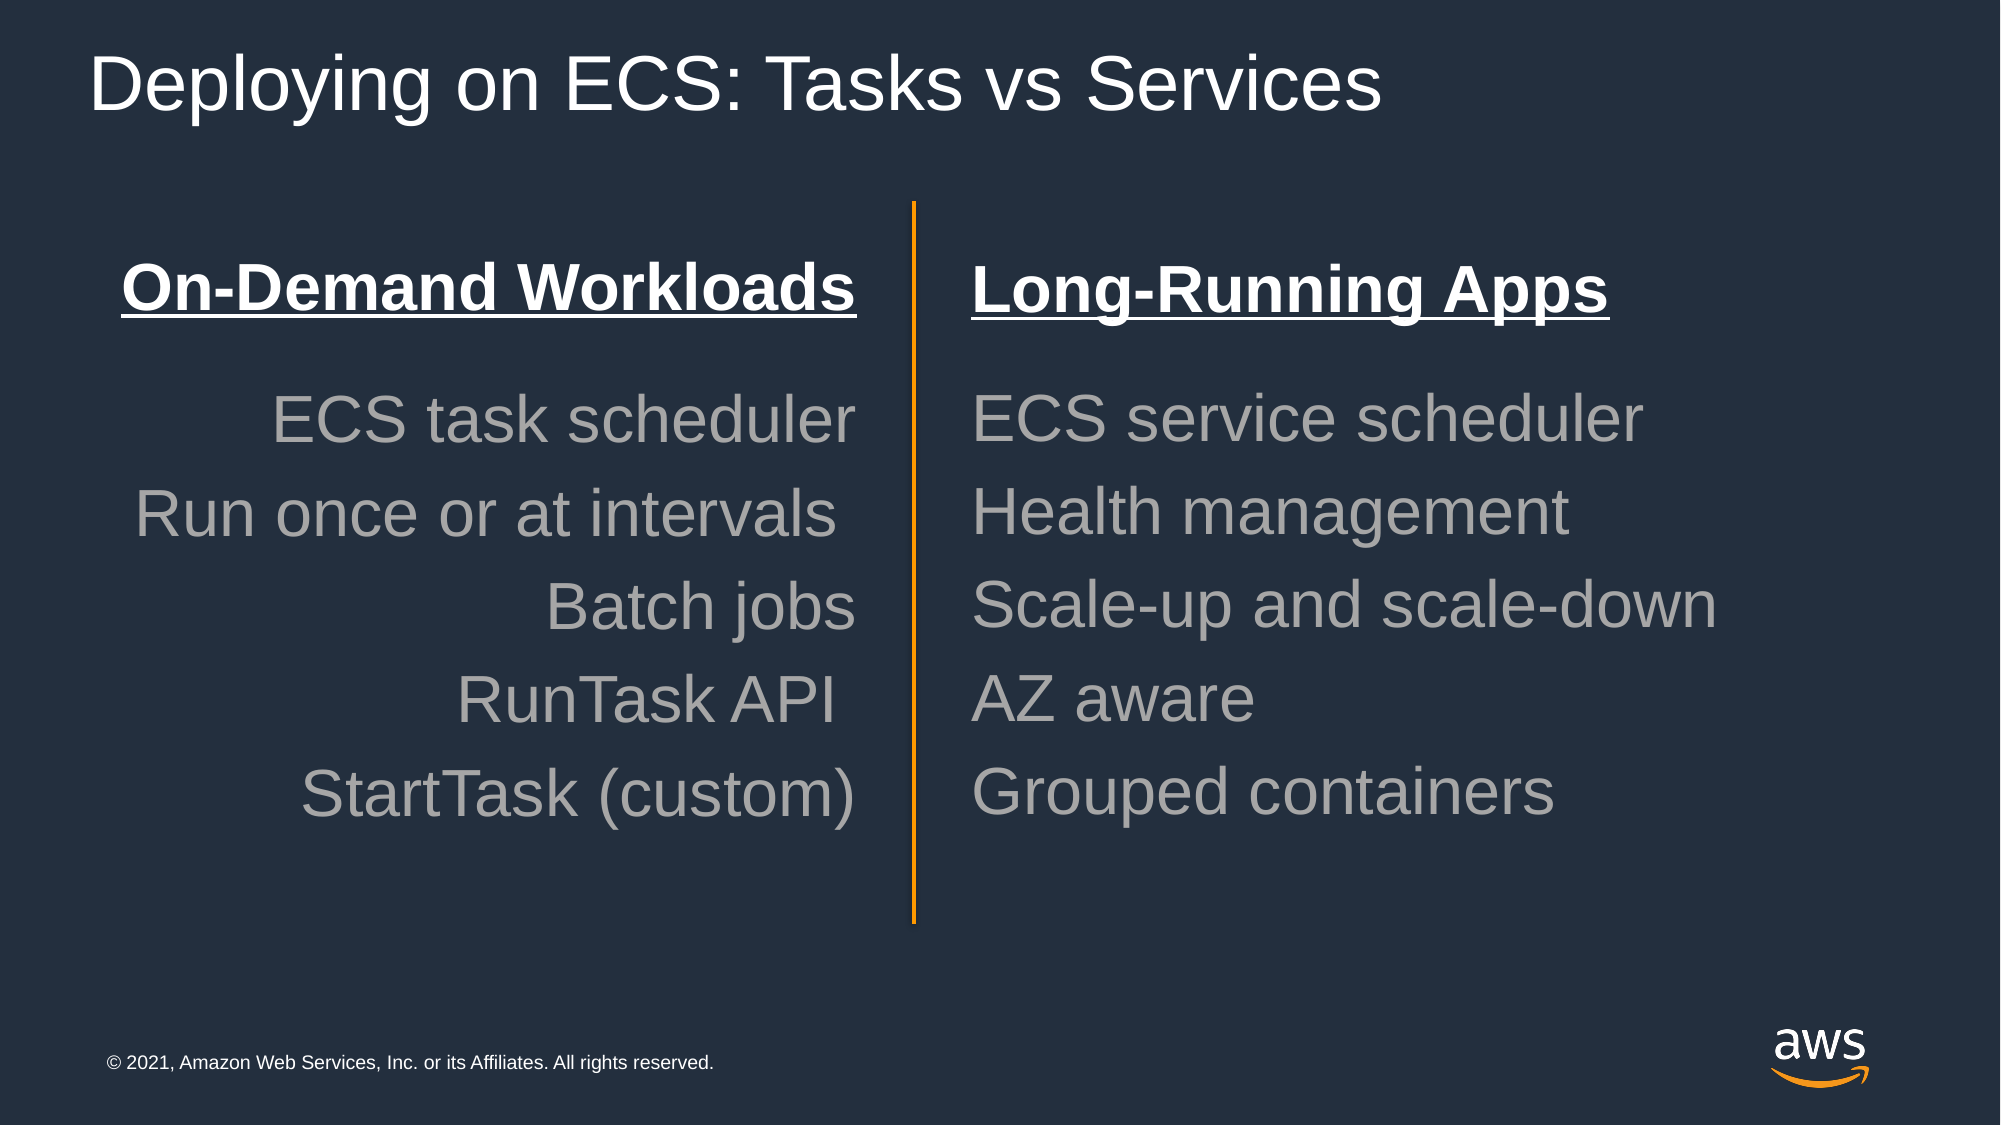

# Deploying on ECS: Tasks vs Services
On-Demand Workloads

ECS task scheduler
Run once or at intervals
Batch jobs
RunTask API
StartTask (custom)
Long-Running Apps

ECS service scheduler
Health management
Scale-up and scale-down
AZ aware
Grouped containers